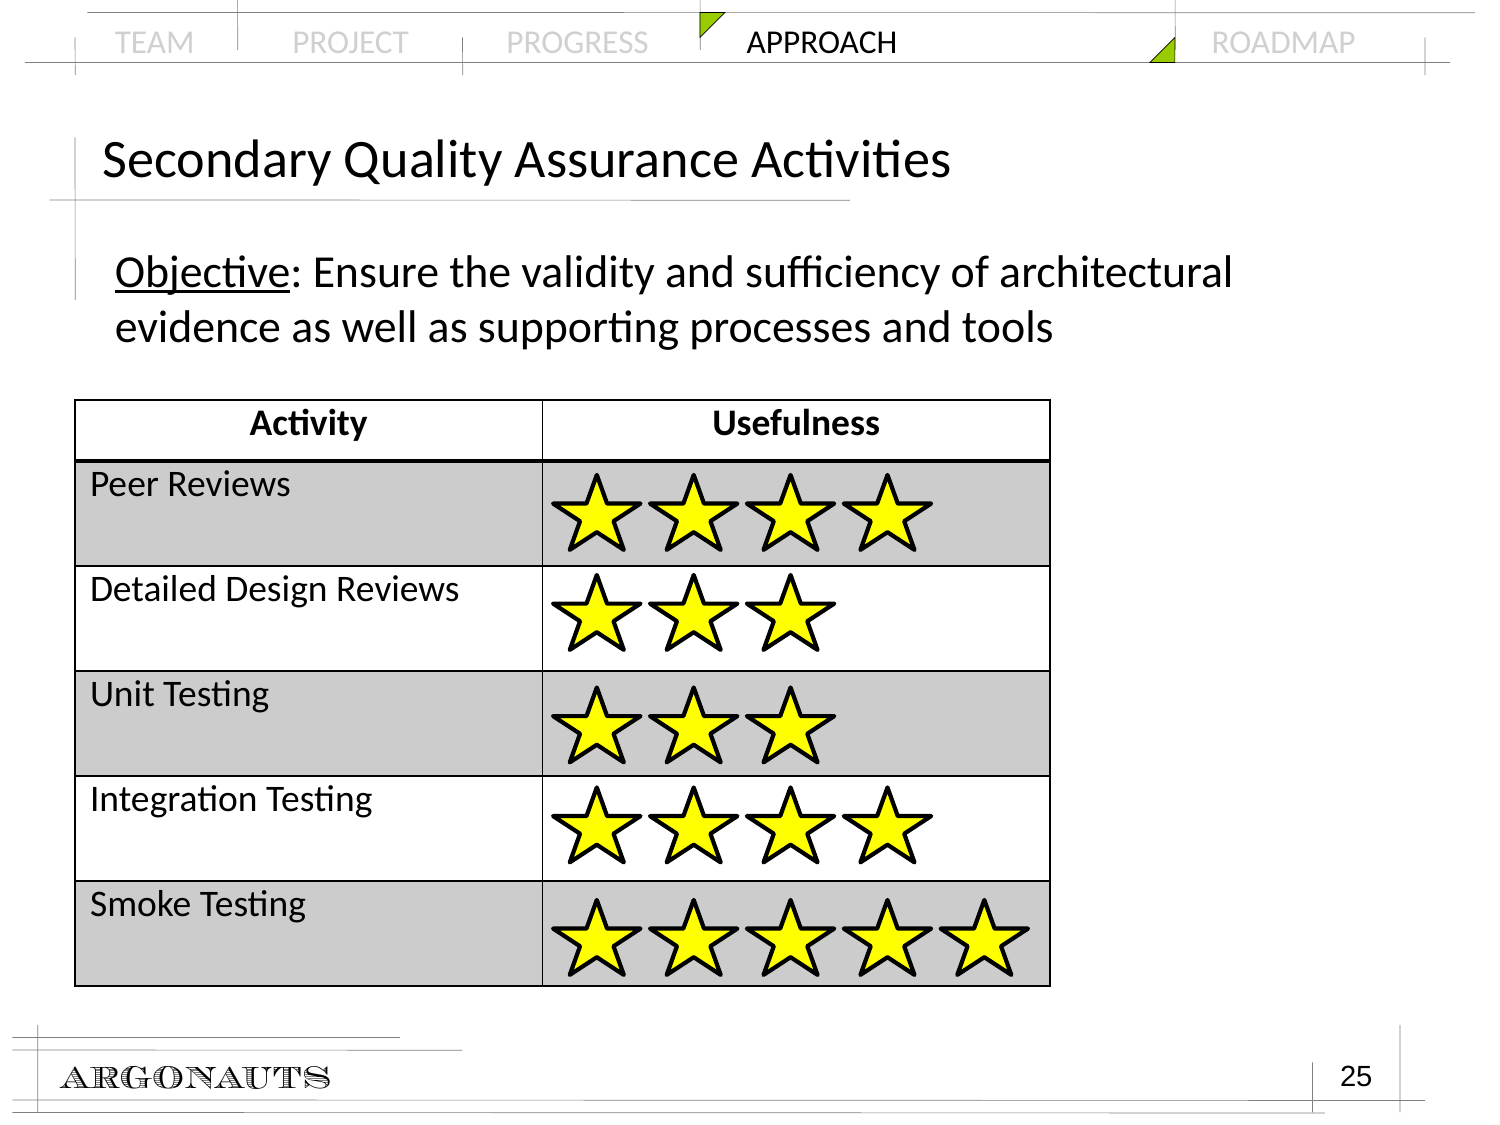

# Secondary Quality Assurance Activities
Objective: Ensure the validity and sufficiency of architectural evidence as well as supporting processes and tools
| Activity | Usefulness |
| --- | --- |
| Peer Reviews |  |
| Detailed Design Reviews |  |
| Unit Testing |  |
| Integration Testing |  |
| Smoke Testing |  |

25